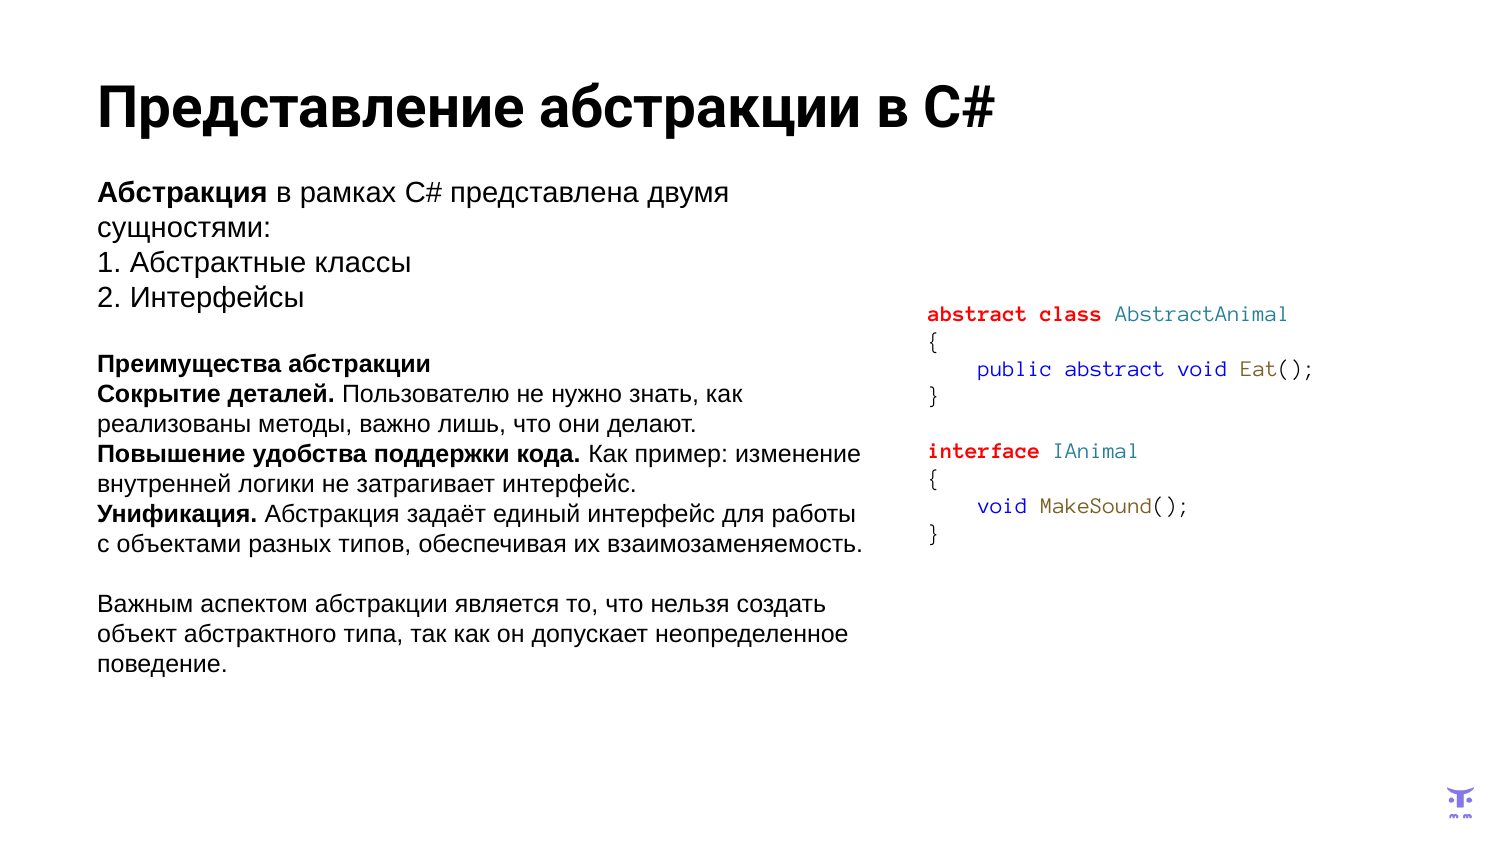

# Представление абстракции в C#
Абстракция в рамках C# представлена двумя сущностями:
 Абстрактные классы
 Интерфейсы

Преимущества абстракции
Сокрытие деталей. Пользователю не нужно знать, как реализованы методы, важно лишь, что они делают.
Повышение удобства поддержки кода. Как пример: изменение внутренней логики не затрагивает интерфейс.
Унификация. Абстракция задаёт единый интерфейс для работы с объектами разных типов, обеспечивая их взаимозаменяемость.

Важным аспектом абстракции является то, что нельзя создать объект абстрактного типа, так как он допускает неопределенное поведение.

abstract class AbstractAnimal
{
    public abstract void Eat();
}
interface IAnimal
{
    void MakeSound();
}